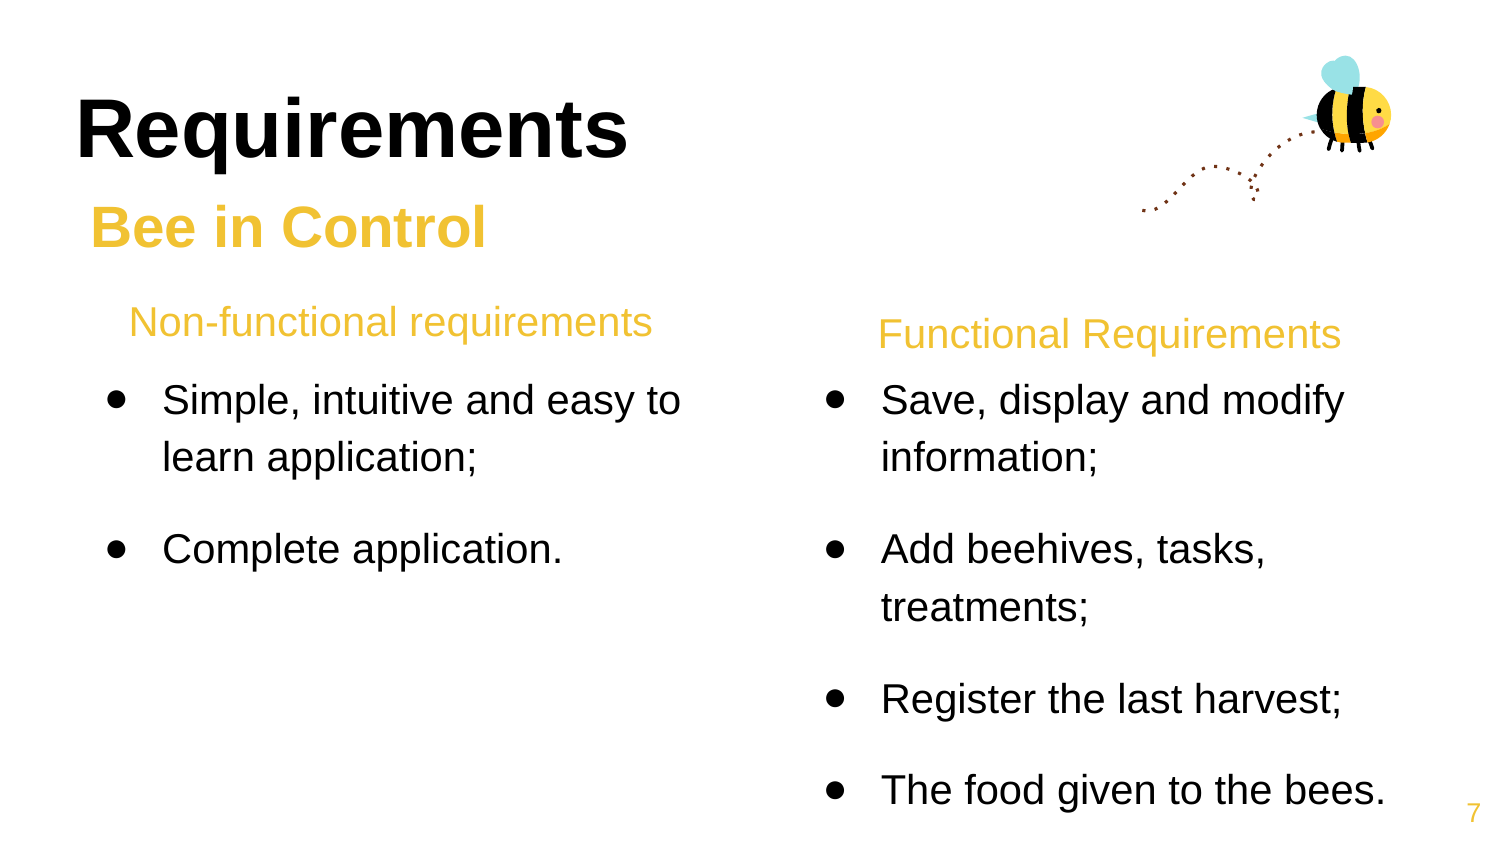

# Requirements

Bee in Control
Non-functional requirements
Functional Requirements
Simple, intuitive and easy to learn application;

Complete application.

Save, display and modify information;

Add beehives, tasks, treatments;

Register the last harvest;

The food given to the bees.

7